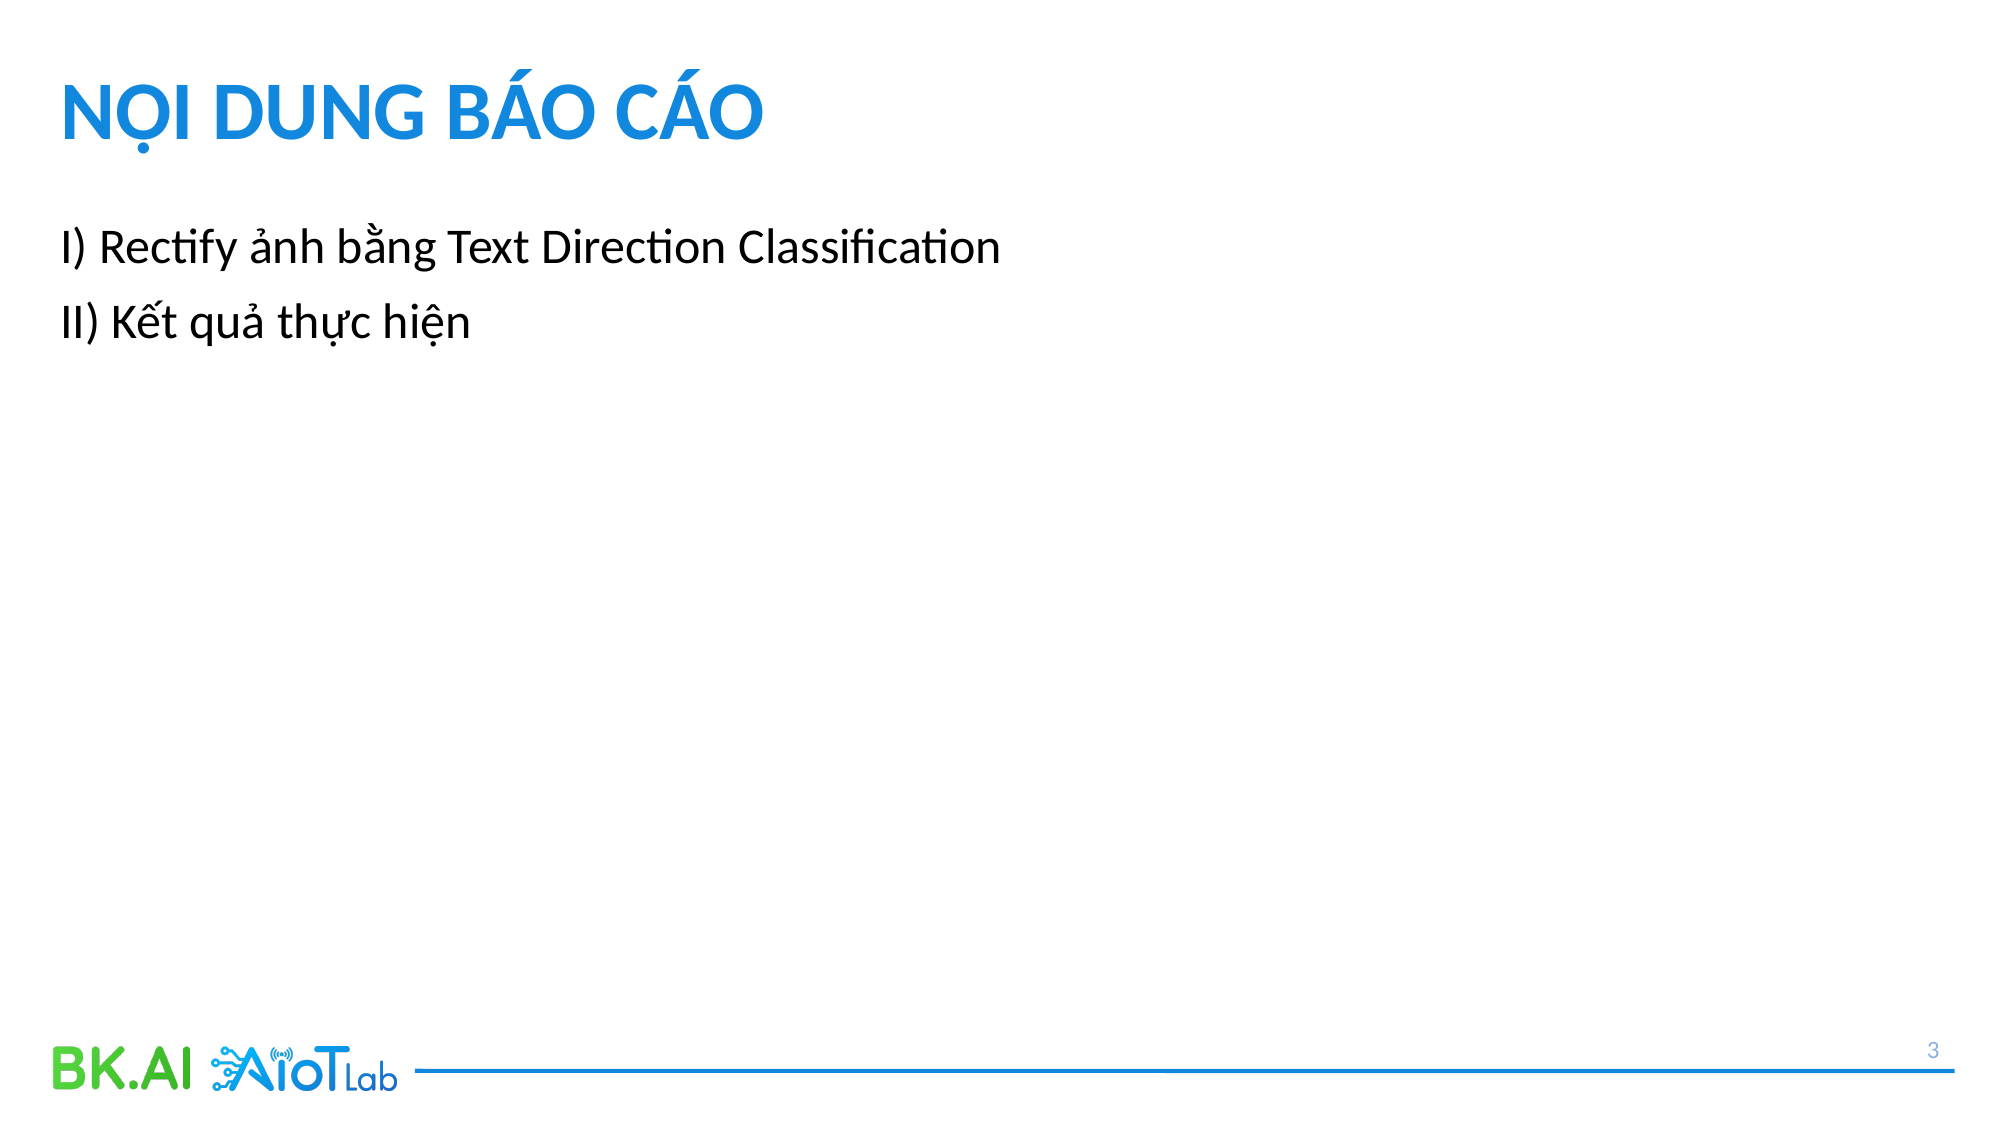

NỘI DUNG BÁO CÁO
I) Rectify ảnh bằng Text Direction Classification
II) Kết quả thực hiện

3